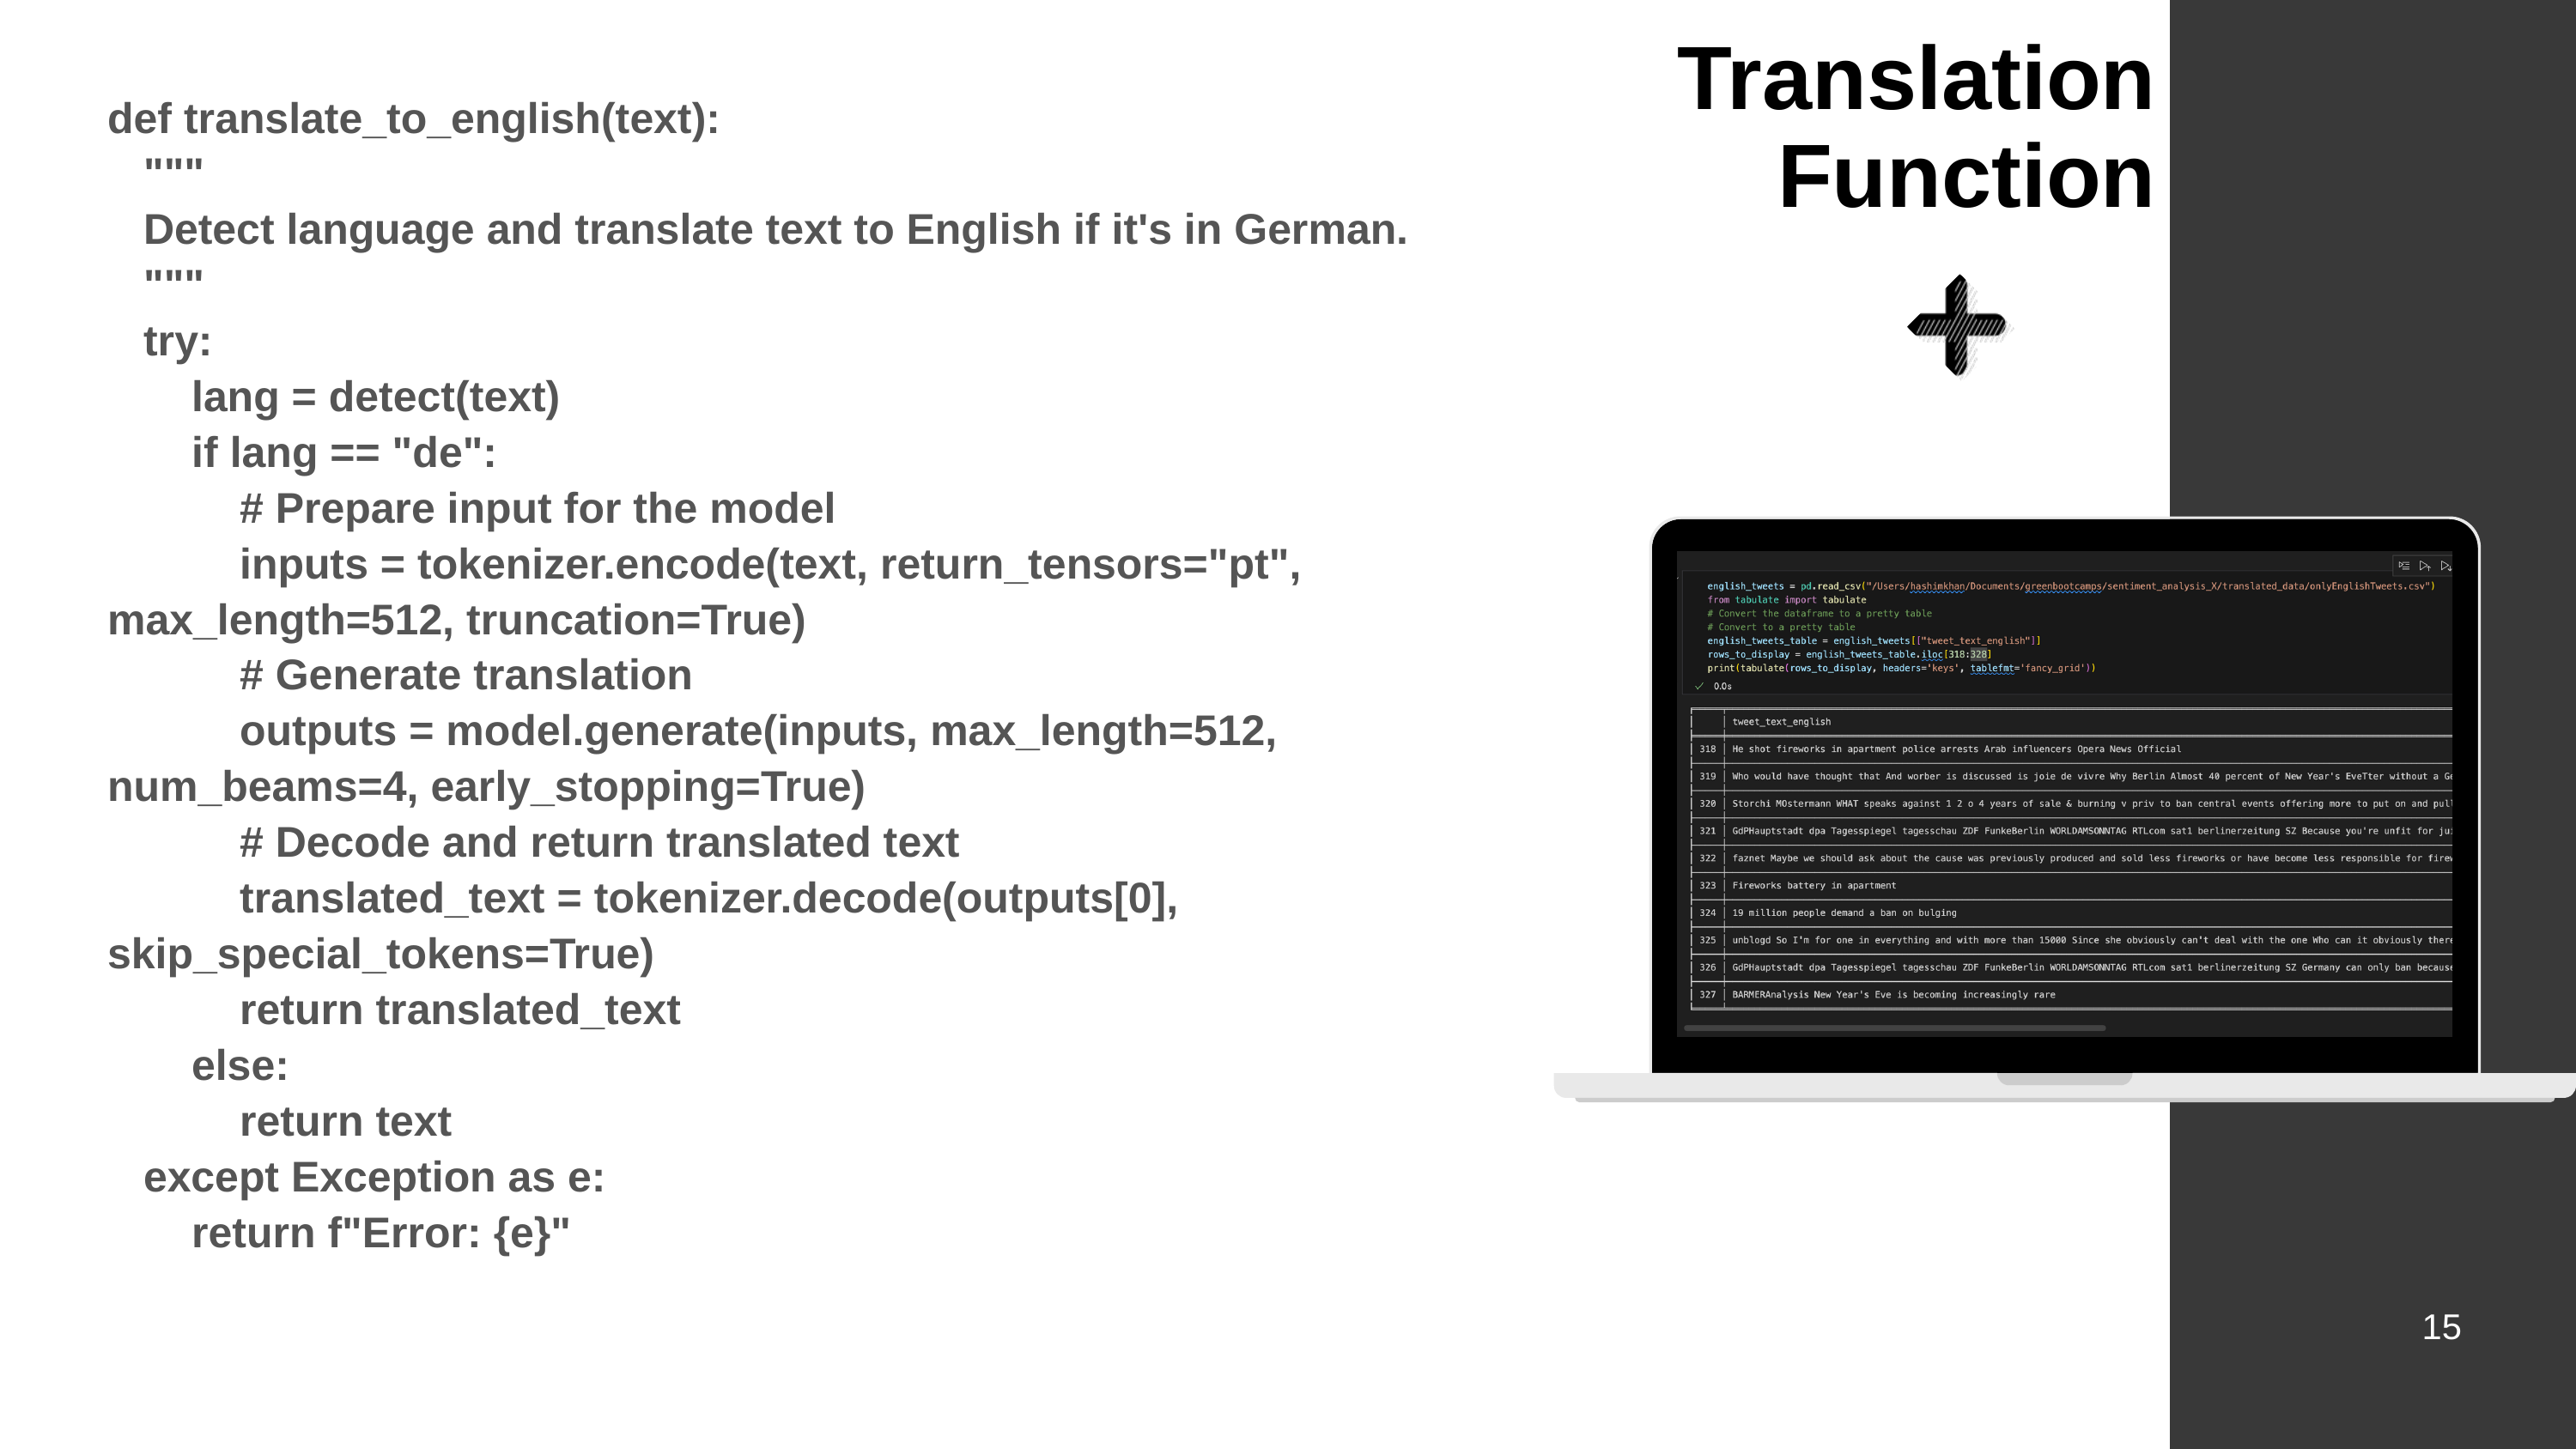

Translation Function
def translate_to_english(text):
   """
   Detect language and translate text to English if it's in German.
   """
   try:
       lang = detect(text)
       if lang == "de":
           # Prepare input for the model
           inputs = tokenizer.encode(text, return_tensors="pt", max_length=512, truncation=True)
           # Generate translation
           outputs = model.generate(inputs, max_length=512, num_beams=4, early_stopping=True)
           # Decode and return translated text
           translated_text = tokenizer.decode(outputs[0], skip_special_tokens=True)
           return translated_text
       else:
           return text
   except Exception as e:
       return f"Error: {e}"

15